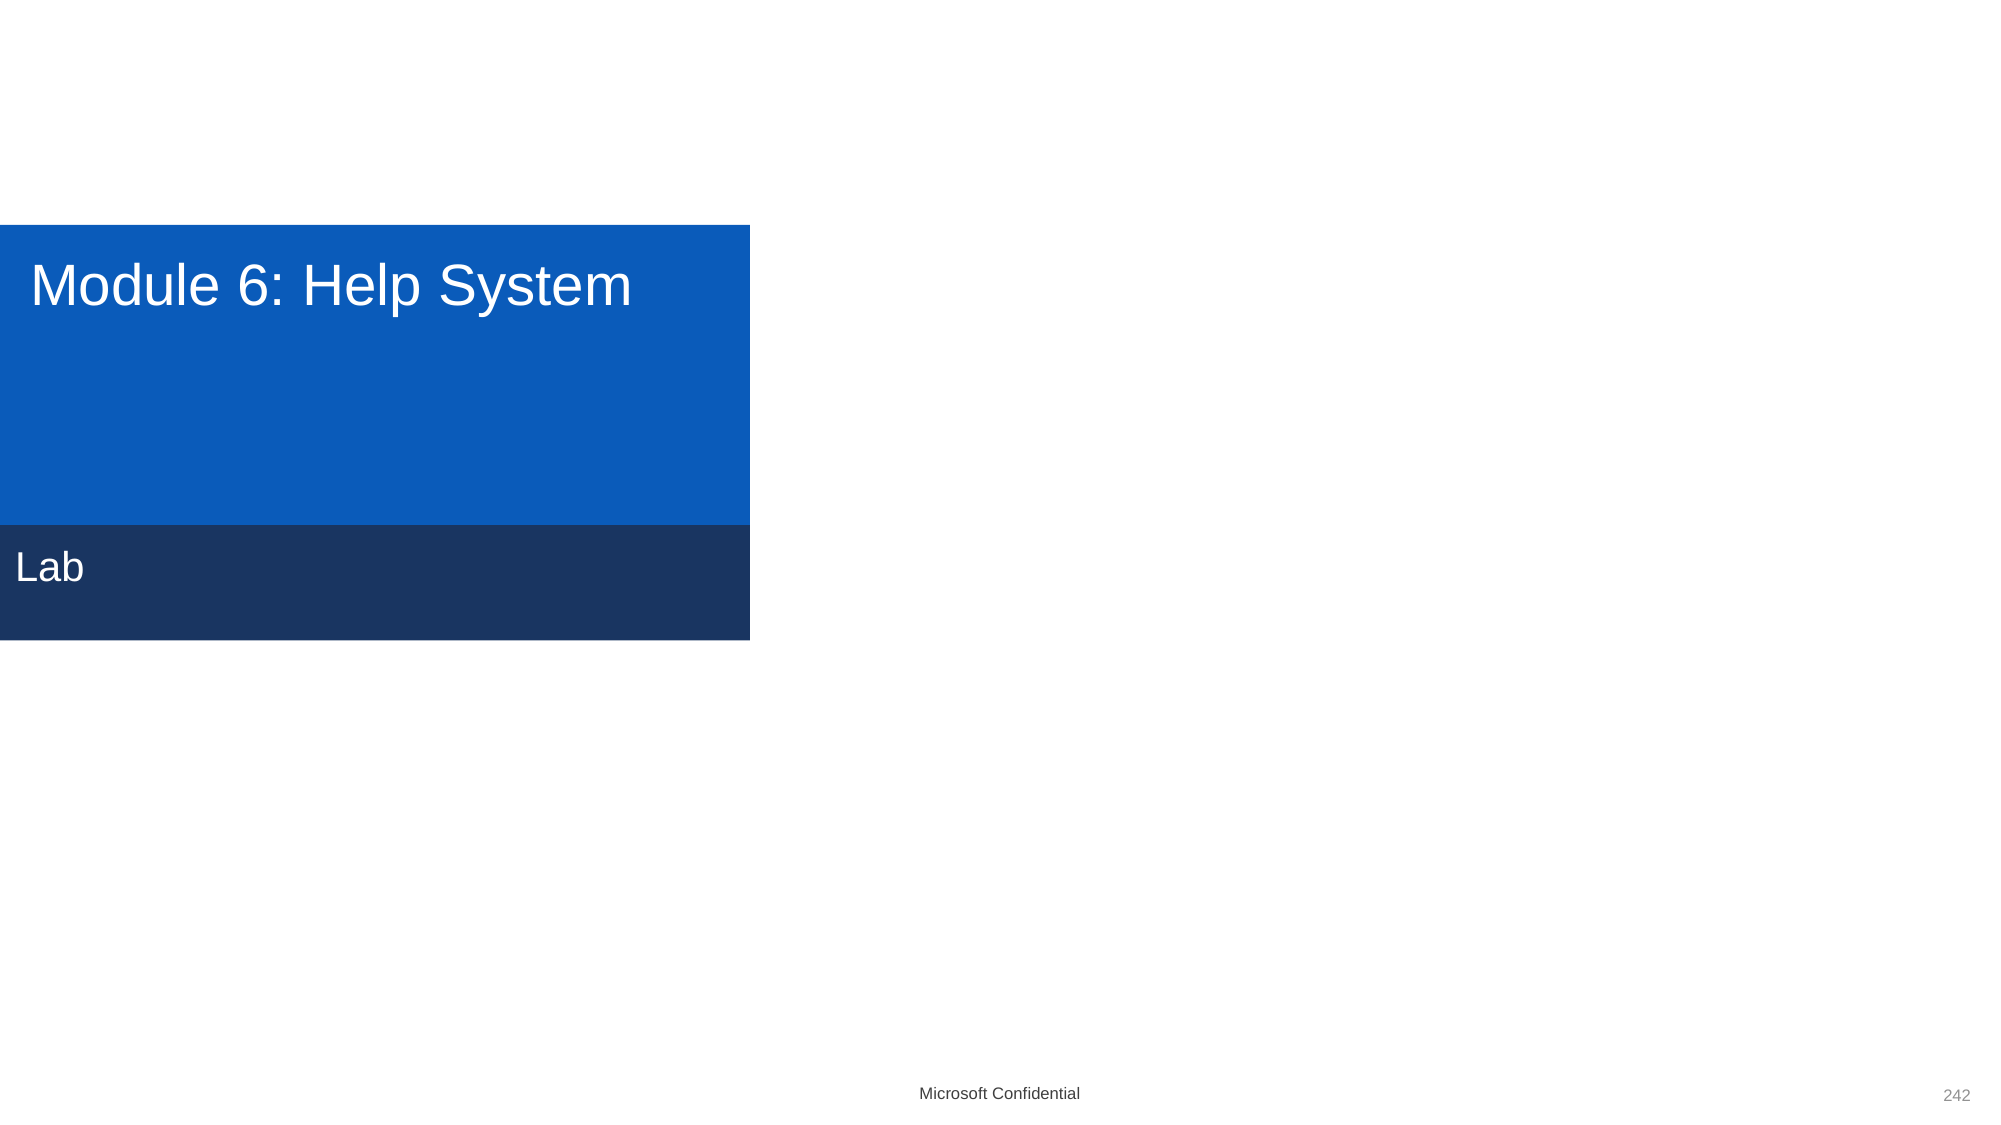

# Module 6: Help System
Lab
242